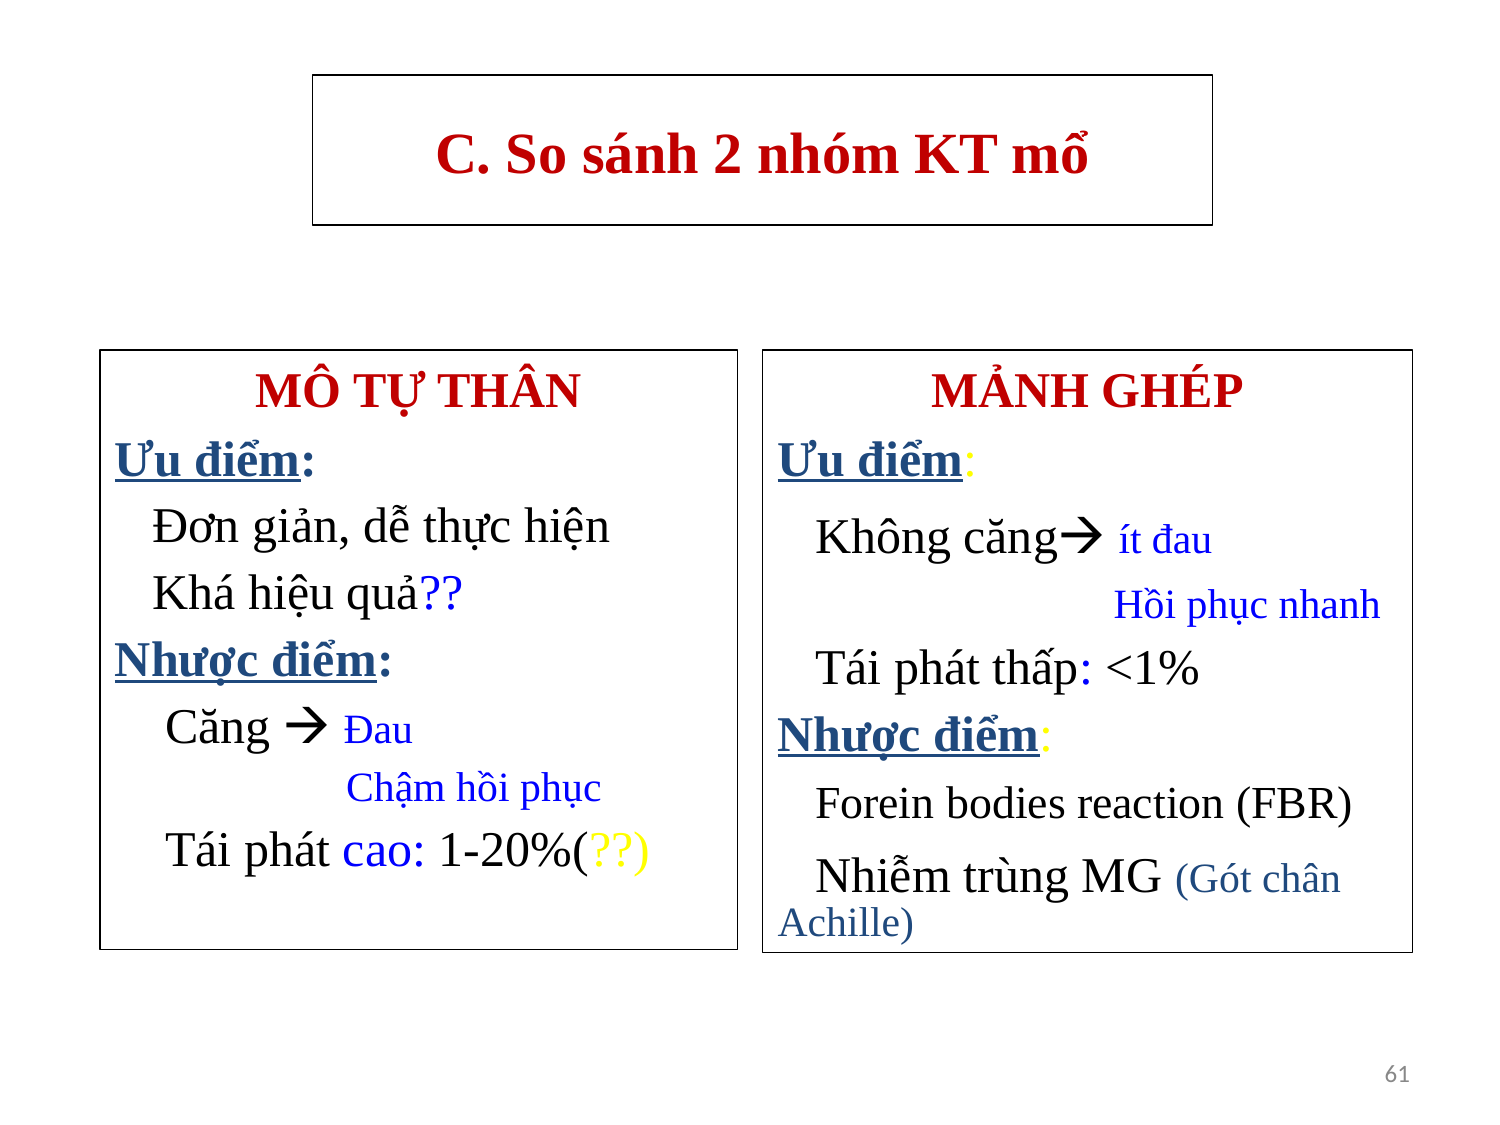

# C. So sánh 2 nhóm KT mổ
MÔ TỰ THÂN
Ưu điểm:
   Đơn giản, dễ thực hiện
   Khá hiệu quả??
Nhược điểm:
    Căng 🡪 Đau
                      Chậm hồi phục
    Tái phát cao: 1-20%(??)

MẢNH GHÉP
Ưu điểm:
   Không căng🡪 ít đau
                                Hồi phục nhanh
   Tái phát thấp: <1%
Nhược điểm:
   Forein bodies reaction (FBR)
   Nhiễm trùng MG (Gót chân Achille)
61